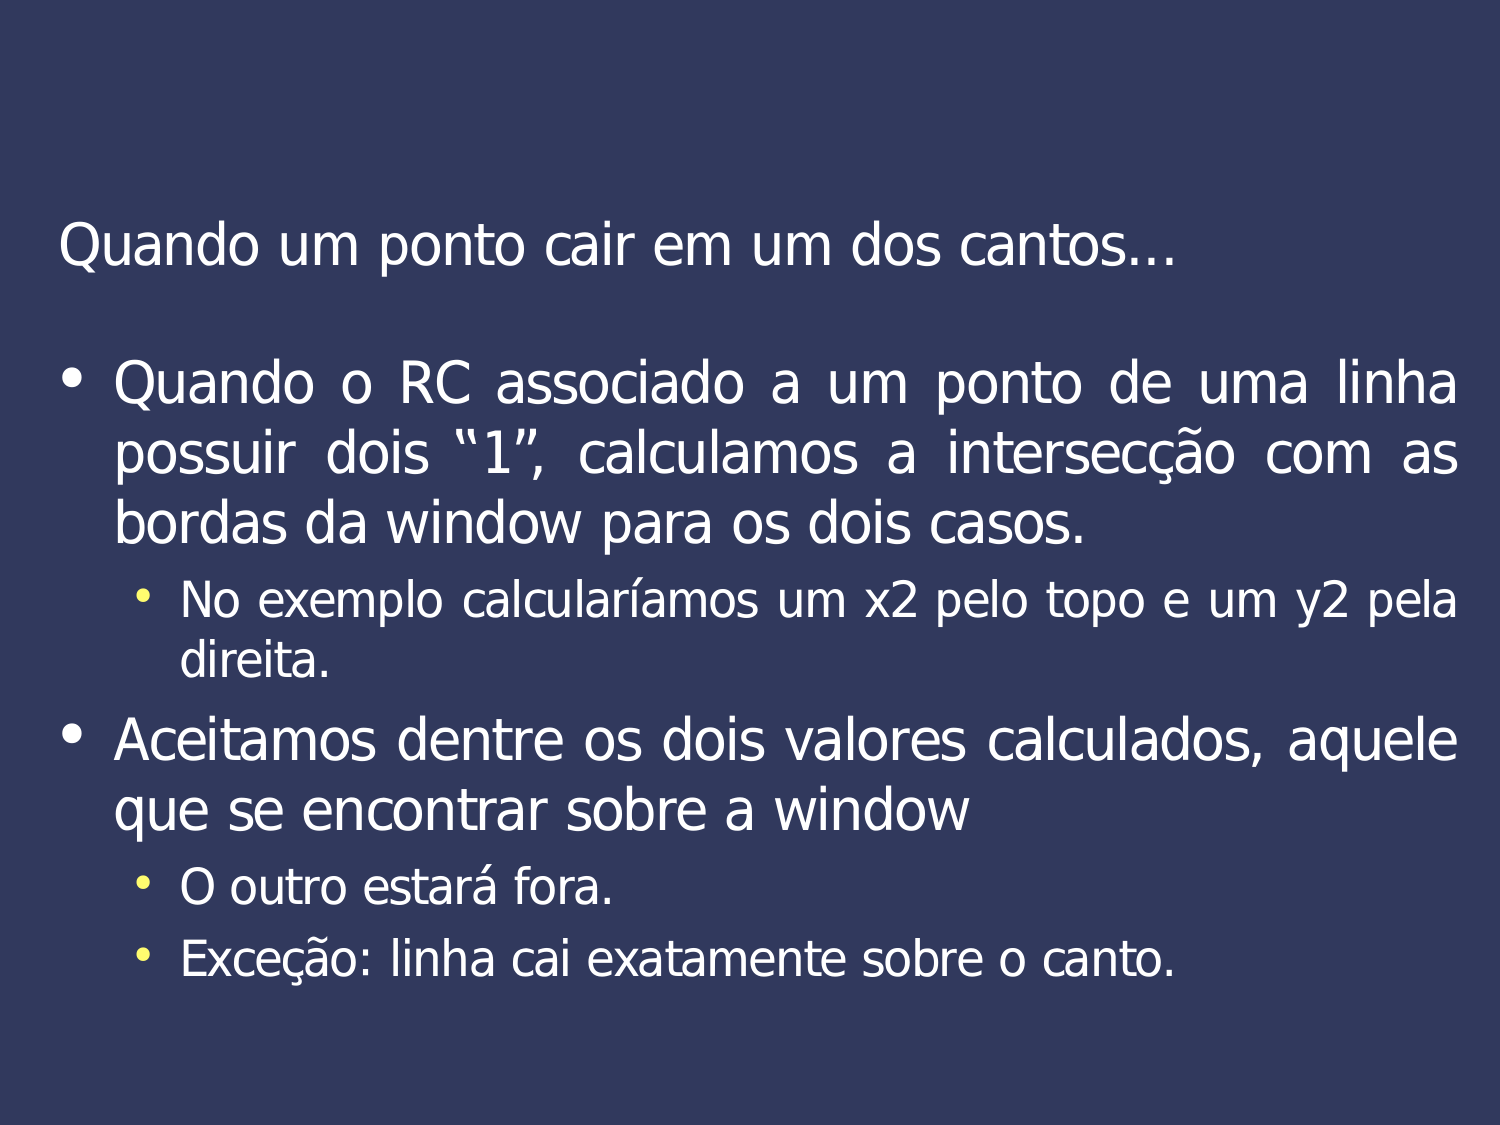

Quando um ponto cair em um dos cantos...
Quando o RC associado a um ponto de uma linha possuir dois “1”, calculamos a intersecção com as bordas da window para os dois casos.
No exemplo calcularíamos um x2 pelo topo e um y2 pela direita.
Aceitamos dentre os dois valores calculados, aquele que se encontrar sobre a window
O outro estará fora.
Exceção: linha cai exatamente sobre o canto.